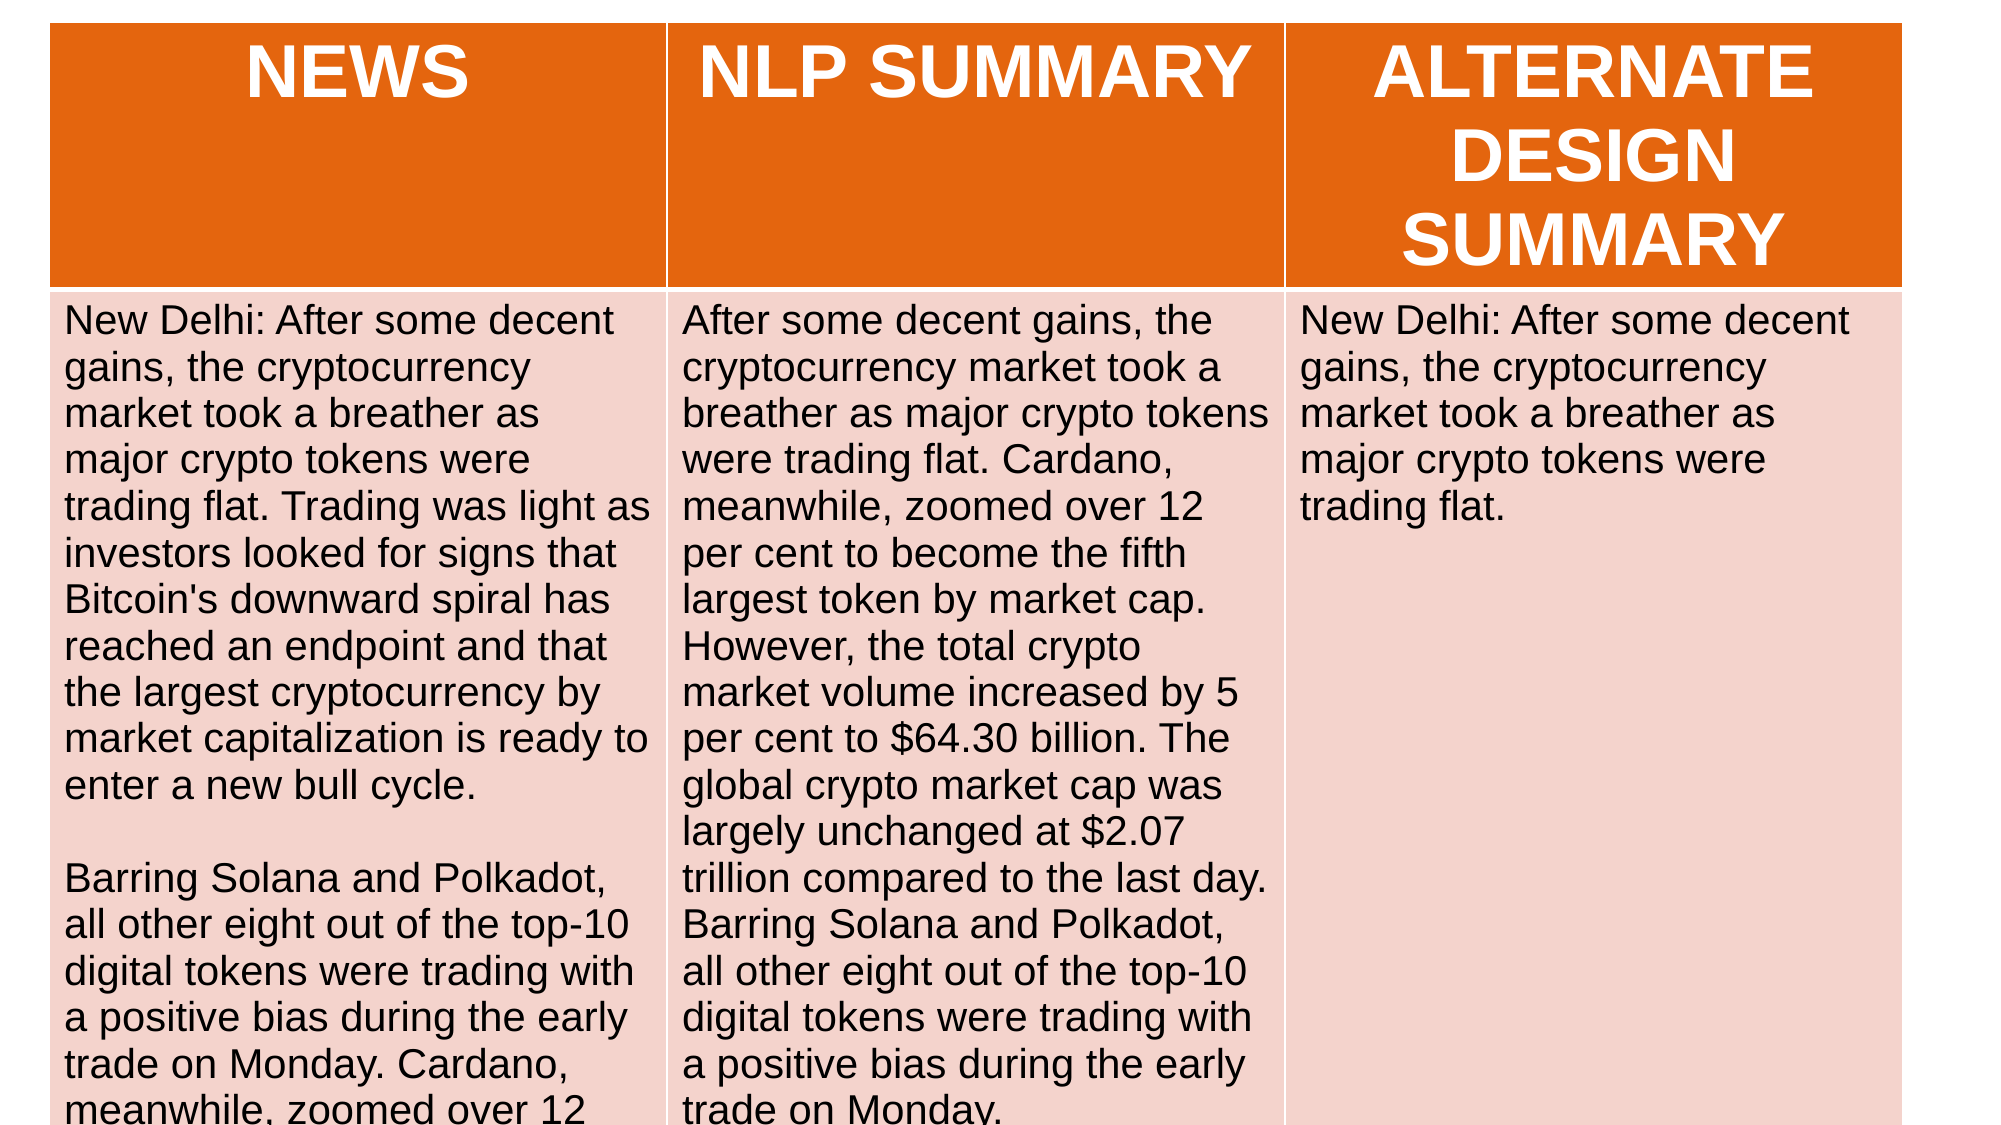

| NEWS | NLP SUMMARY | ALTERNATE DESIGN SUMMARY |
| --- | --- | --- |
| New Delhi: After some decent gains, the cryptocurrency market took a breather as major crypto tokens were trading flat. Trading was light as investors looked for signs that Bitcoin's downward spiral has reached an endpoint and that the largest cryptocurrency by market capitalization is ready to enter a new bull cycle. Barring Solana and Polkadot, all other eight out of the top-10 digital tokens were trading with a positive bias during the early trade on Monday. Cardano, meanwhile, zoomed over 12 per cent to become the fifth largest token by market cap. The global crypto market cap was largely unchanged at $2.07 trillion compared to the last day. However, the total crypto market volume increased by 5 per cent to $64.30 billion. | After some decent gains, the cryptocurrency market took a breather as major crypto tokens were trading flat. Cardano, meanwhile, zoomed over 12 per cent to become the fifth largest token by market cap. However, the total crypto market volume increased by 5 per cent to $64.30 billion. The global crypto market cap was largely unchanged at $2.07 trillion compared to the last day. Barring Solana and Polkadot, all other eight out of the top-10 digital tokens were trading with a positive bias during the early trade on Monday. | New Delhi: After some decent gains, the cryptocurrency market took a breather as major crypto tokens were trading flat. |
12/1/22
News Summarization
23